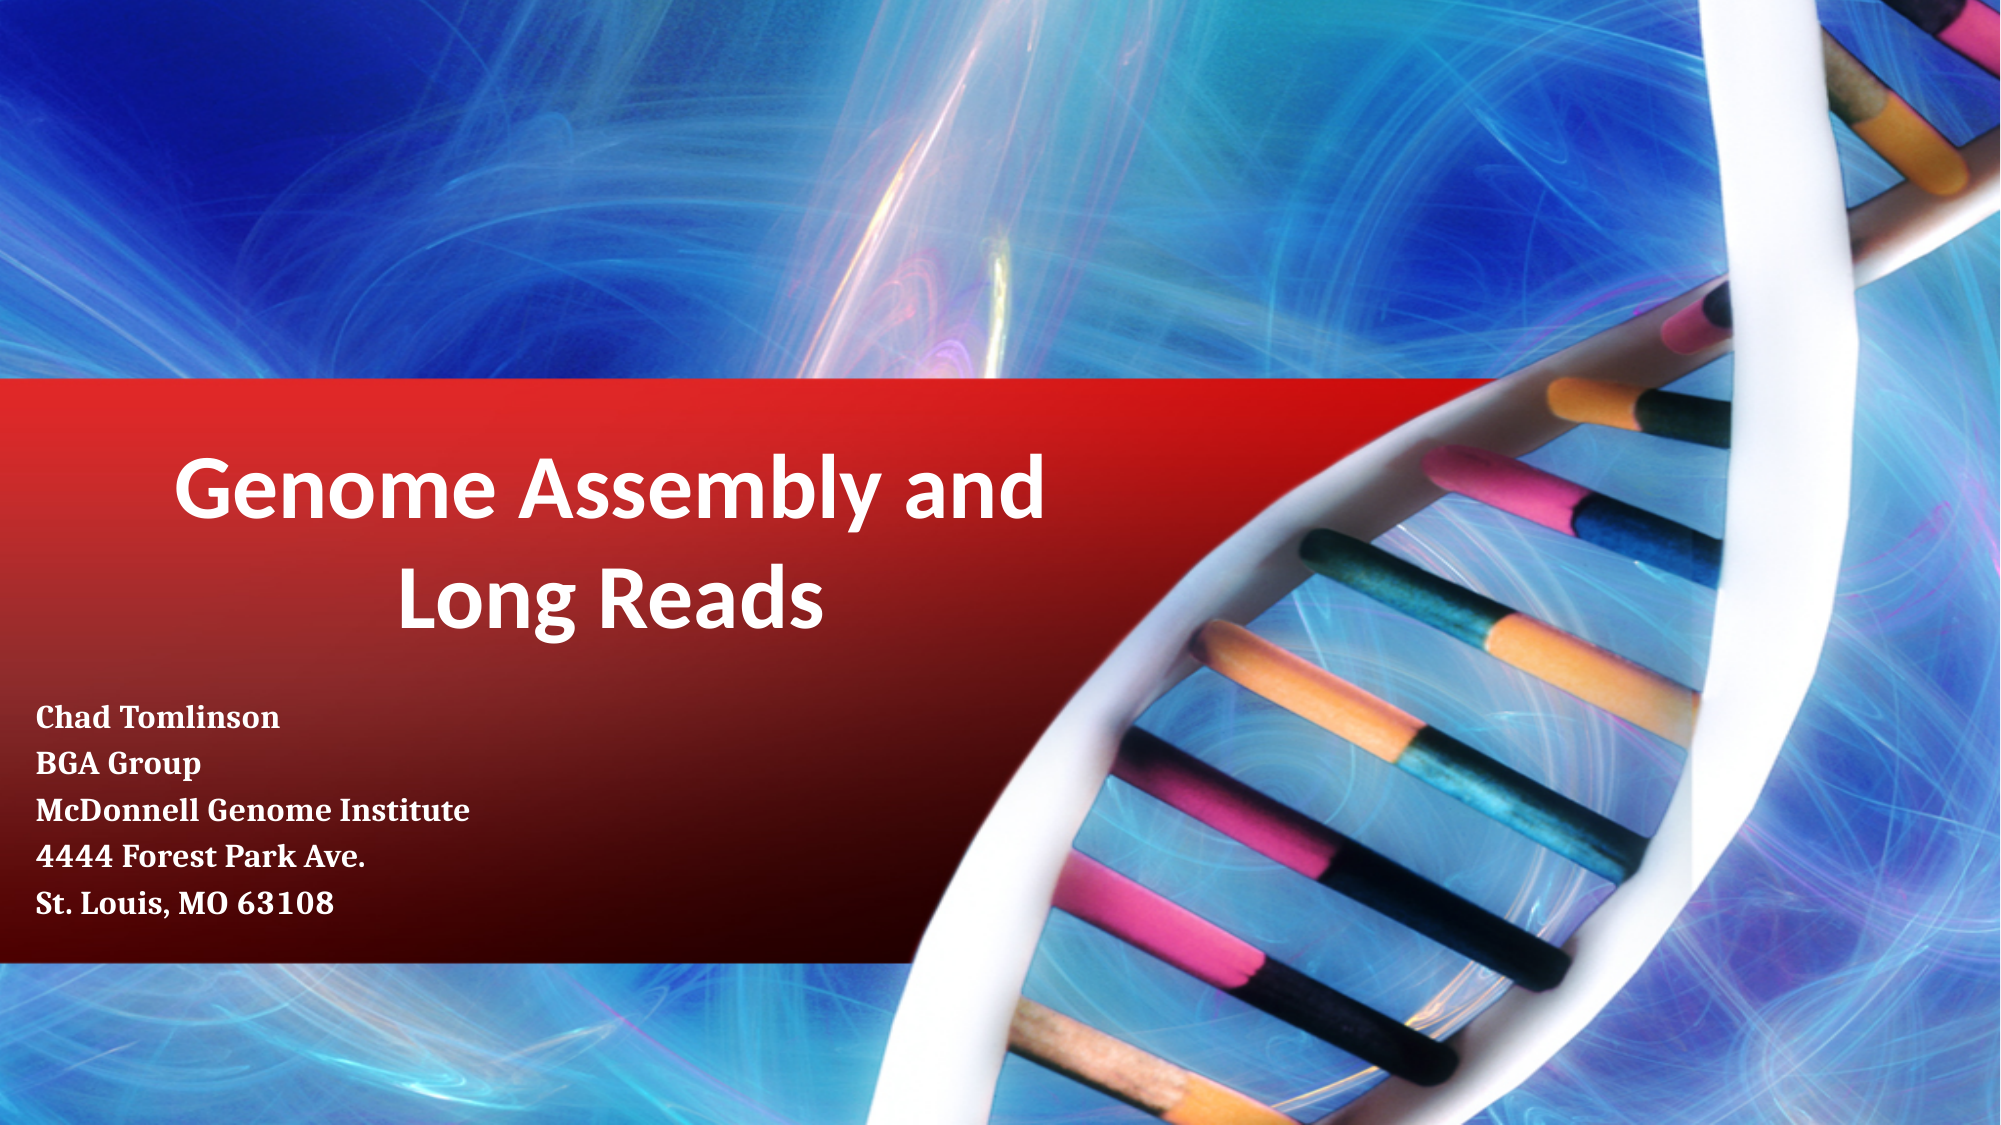

# Genome Assembly and Long Reads
Chad Tomlinson
BGA Group
McDonnell Genome Institute
4444 Forest Park Ave.
St. Louis, MO 63108